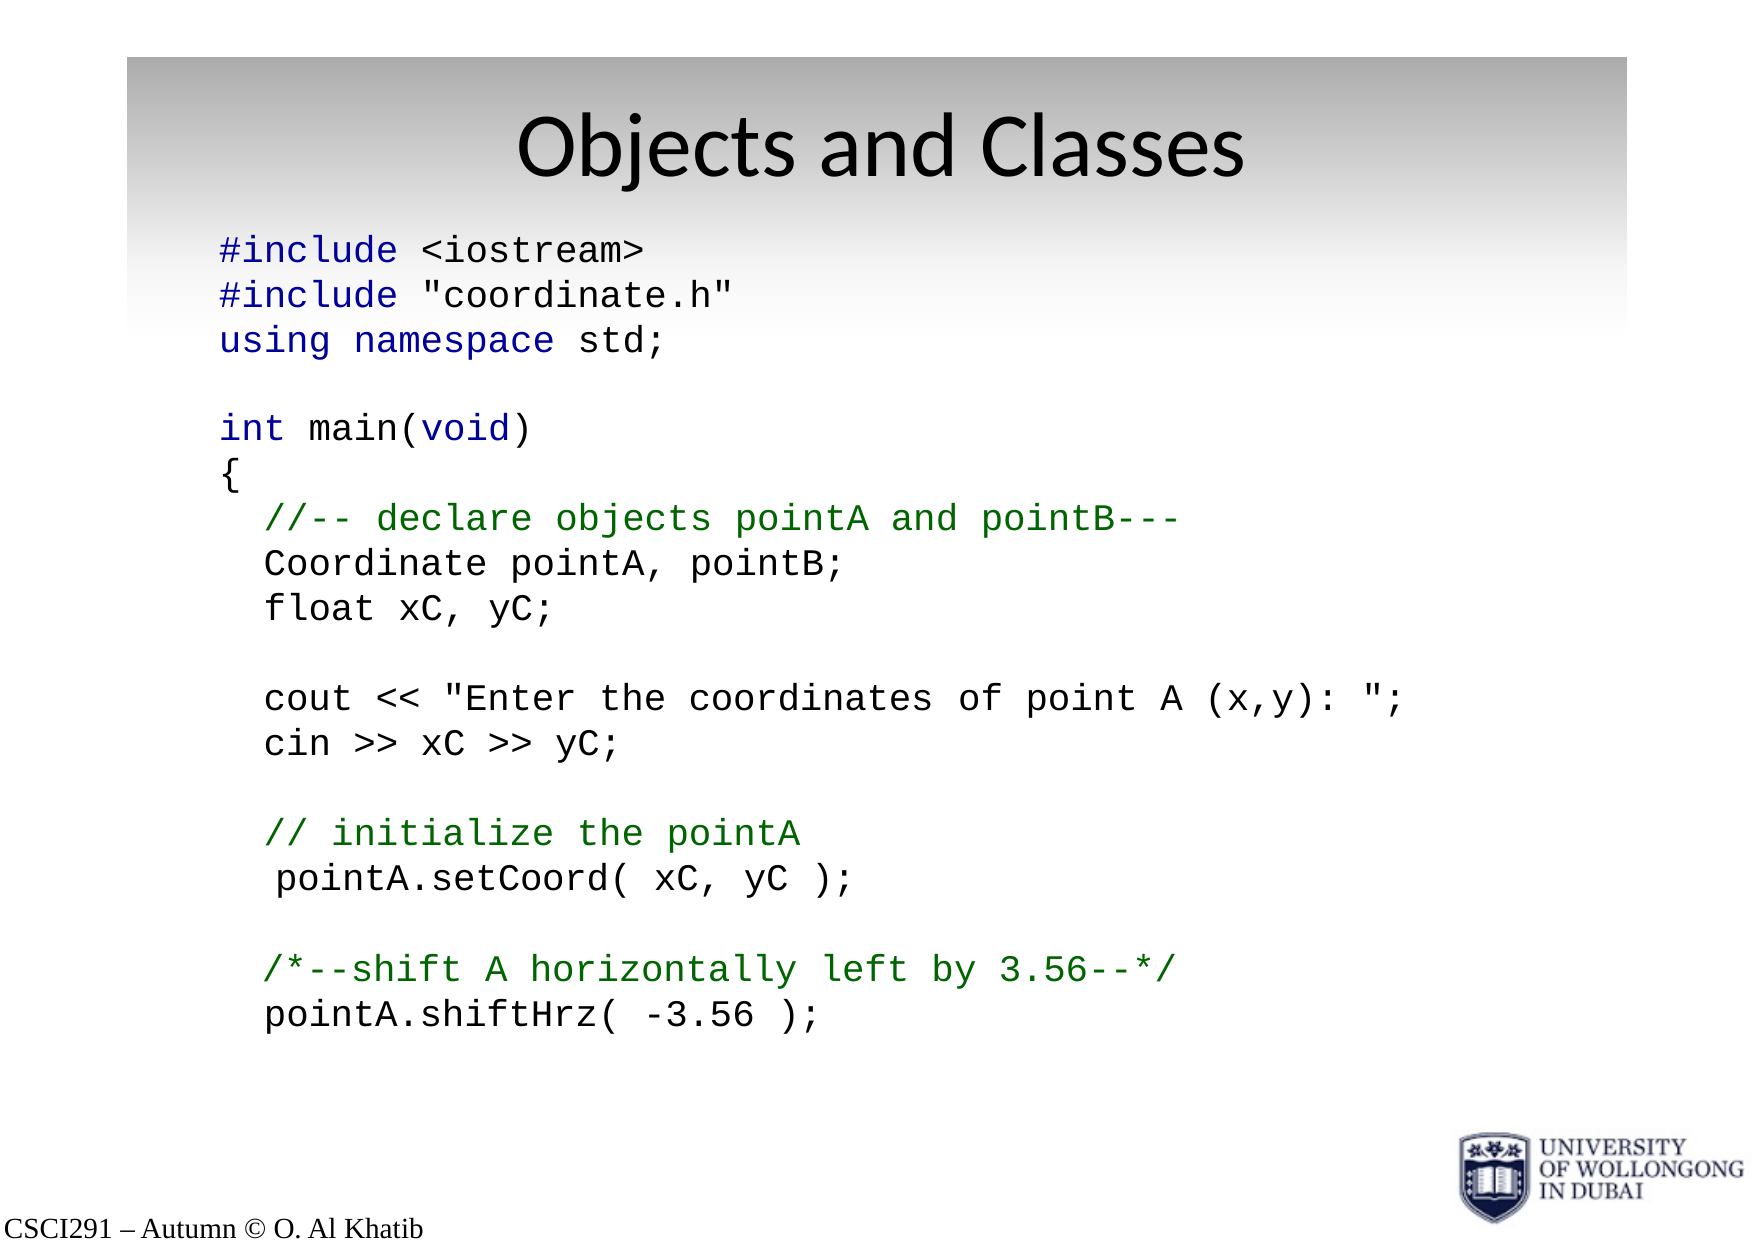

# Objects and Classes
#include <iostream>
#include "coordinate.h" using namespace std;
int main(void)
{
//-- declare objects pointA Coordinate pointA, pointB; float xC, yC;
and pointB---
cout << "Enter the coordinates cin >> xC >> yC;
of point A
(x,y): ";
// initialize the pointA pointA.setCoord( xC, yC );

/*--shift A horizontally left by 3.56--*/ pointA.shiftHrz( -3.56 );